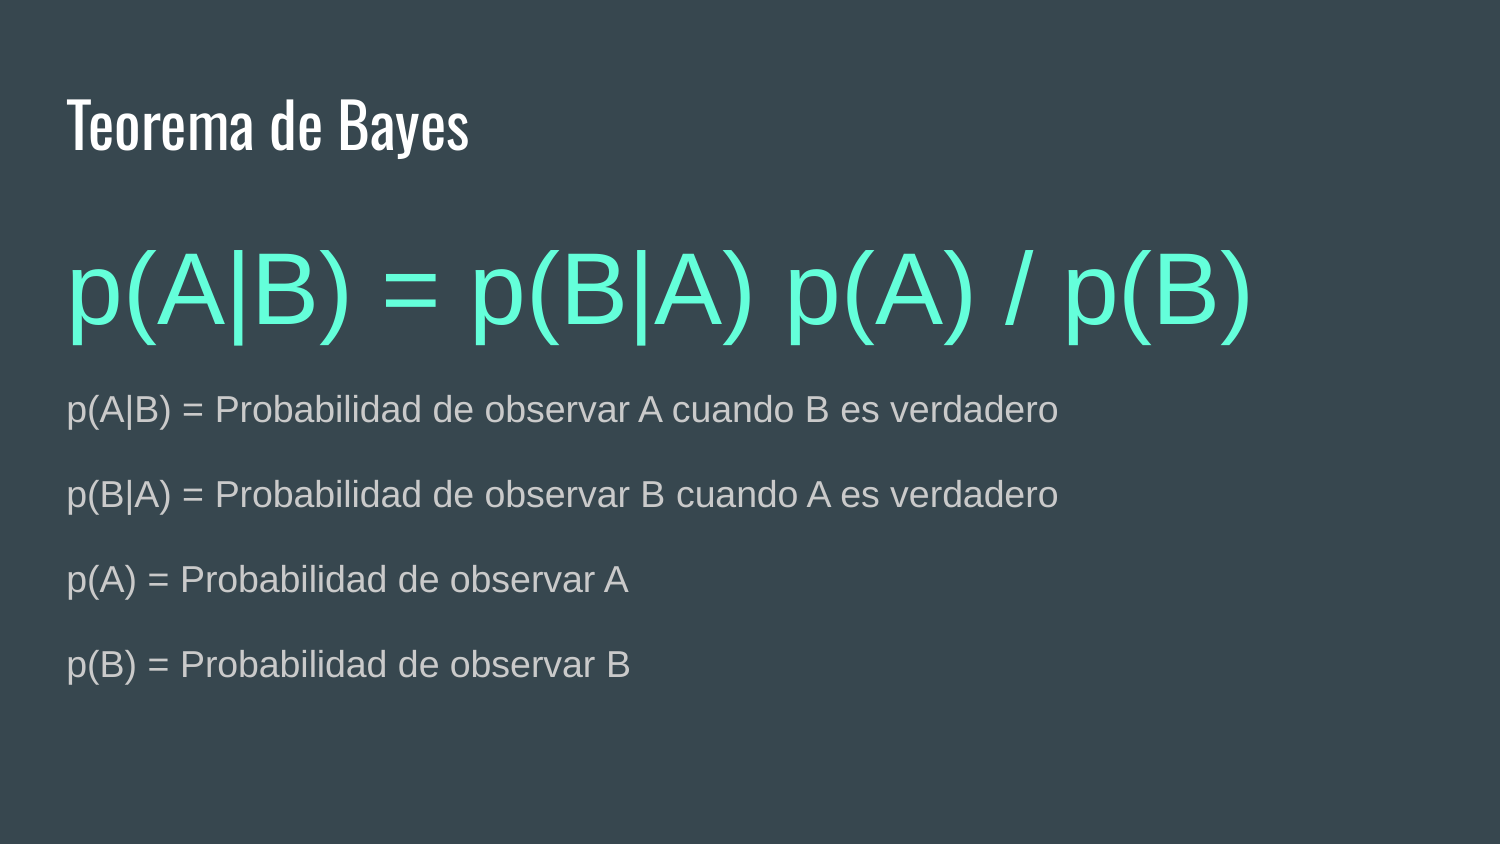

# Teorema de Bayes
p(A|B) = p(B|A) p(A) / p(B)
p(A|B) = Probabilidad de observar A cuando B es verdadero
p(B|A) = Probabilidad de observar B cuando A es verdadero
p(A) = Probabilidad de observar A
p(B) = Probabilidad de observar B